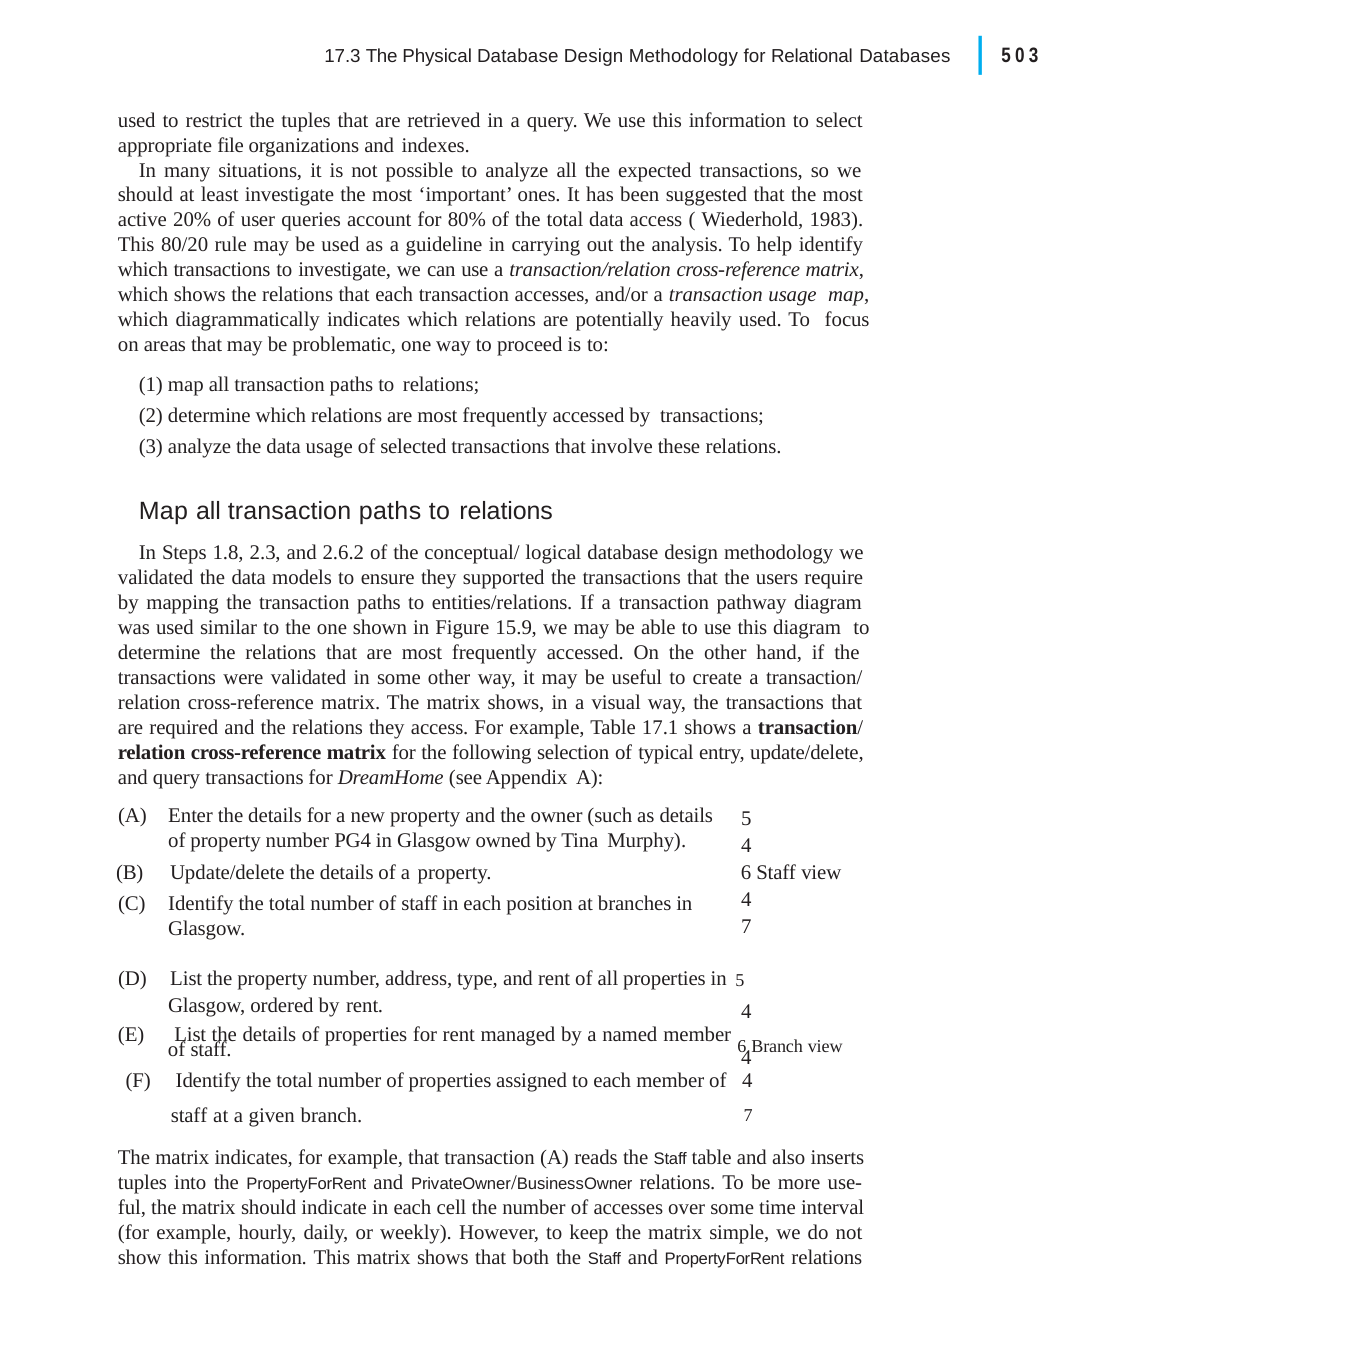

|
503
17.3 The Physical Database Design Methodology for Relational Databases
used to restrict the tuples that are retrieved in a query. We use this information to select  appropriate file organizations and indexes.
In many situations, it is not possible to analyze all the expected transactions, so we  should at least investigate the most ‘important’ ones. It has been suggested that the most  active 20% of user queries account for 80% of the total data access ( Wiederhold, 1983).  This 80/20 rule may be used as a guideline in carrying out the analysis. To help identify  which transactions to investigate, we can use a transaction/relation cross-reference matrix,  which shows the relations that each transaction accesses, and/or a transaction usage  map, which diagrammatically indicates which relations are potentially heavily used. To  focus on areas that may be problematic, one way to proceed is to:
(1) map all transaction paths to relations;
(2) determine which relations are most frequently accessed by transactions;
(3) analyze the data usage of selected transactions that involve these relations.

Map all transaction paths to relations
In Steps 1.8, 2.3, and 2.6.2 of the conceptual/ logical database design methodology we  validated the data models to ensure they supported the transactions that the users require  by mapping the transaction paths to entities/relations. If a transaction pathway diagram  was used similar to the one shown in Figure 15.9, we may be able to use this diagram  to determine the relations that are most frequently accessed. On the other hand, if the  transactions were validated in some other way, it may be useful to create a transaction/  relation cross-reference matrix. The matrix shows, in a visual way, the transactions that  are required and the relations they access. For example, Table 17.1 shows a transaction/  relation cross-reference matrix for the following selection of typical entry, update/delete,  and query transactions for DreamHome (see Appendix A):
(A)	Enter the details for a new property and the owner (such as details  of property number PG4 in Glasgow owned by Tina Murphy).
(B)	Update/delete the details of a property.
(C)	Identify the total number of staff in each position at branches in  Glasgow.
5
4
6 Staff view
4
7
(D)	List the property number, address, type, and rent of all properties in 5
Glasgow, ordered by rent.
4
(E)	List the details of properties for rent managed by a named member 6 Branch view
of staff.
4
(F)	Identify the total number of properties assigned to each member of   4
staff at a given branch.	7
The matrix indicates, for example, that transaction (A) reads the Staff table and also inserts  tuples into the PropertyForRent and PrivateOwner/BusinessOwner relations. To be more use-  ful, the matrix should indicate in each cell the number of accesses over some time interval  (for example, hourly, daily, or weekly). However, to keep the matrix simple, we do not  show this information. This matrix shows that both the Staff and PropertyForRent relations